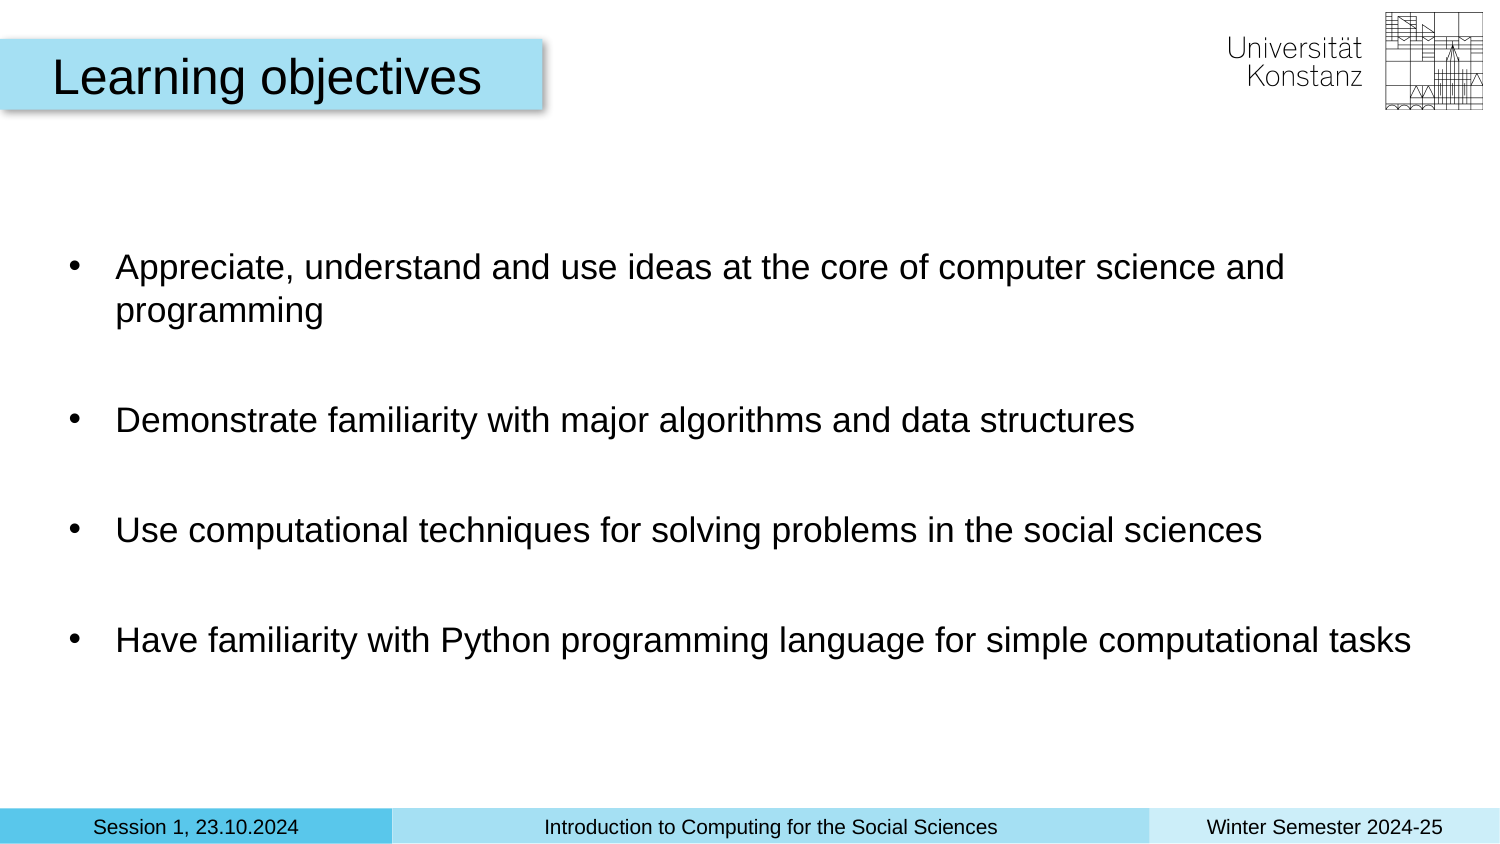

Learning objectives

Appreciate, understand and use ideas at the core of computer science and programming

Demonstrate familiarity with major algorithms and data structures

Use computational techniques for solving problems in the social sciences

Have familiarity with Python programming language for simple computational tasks